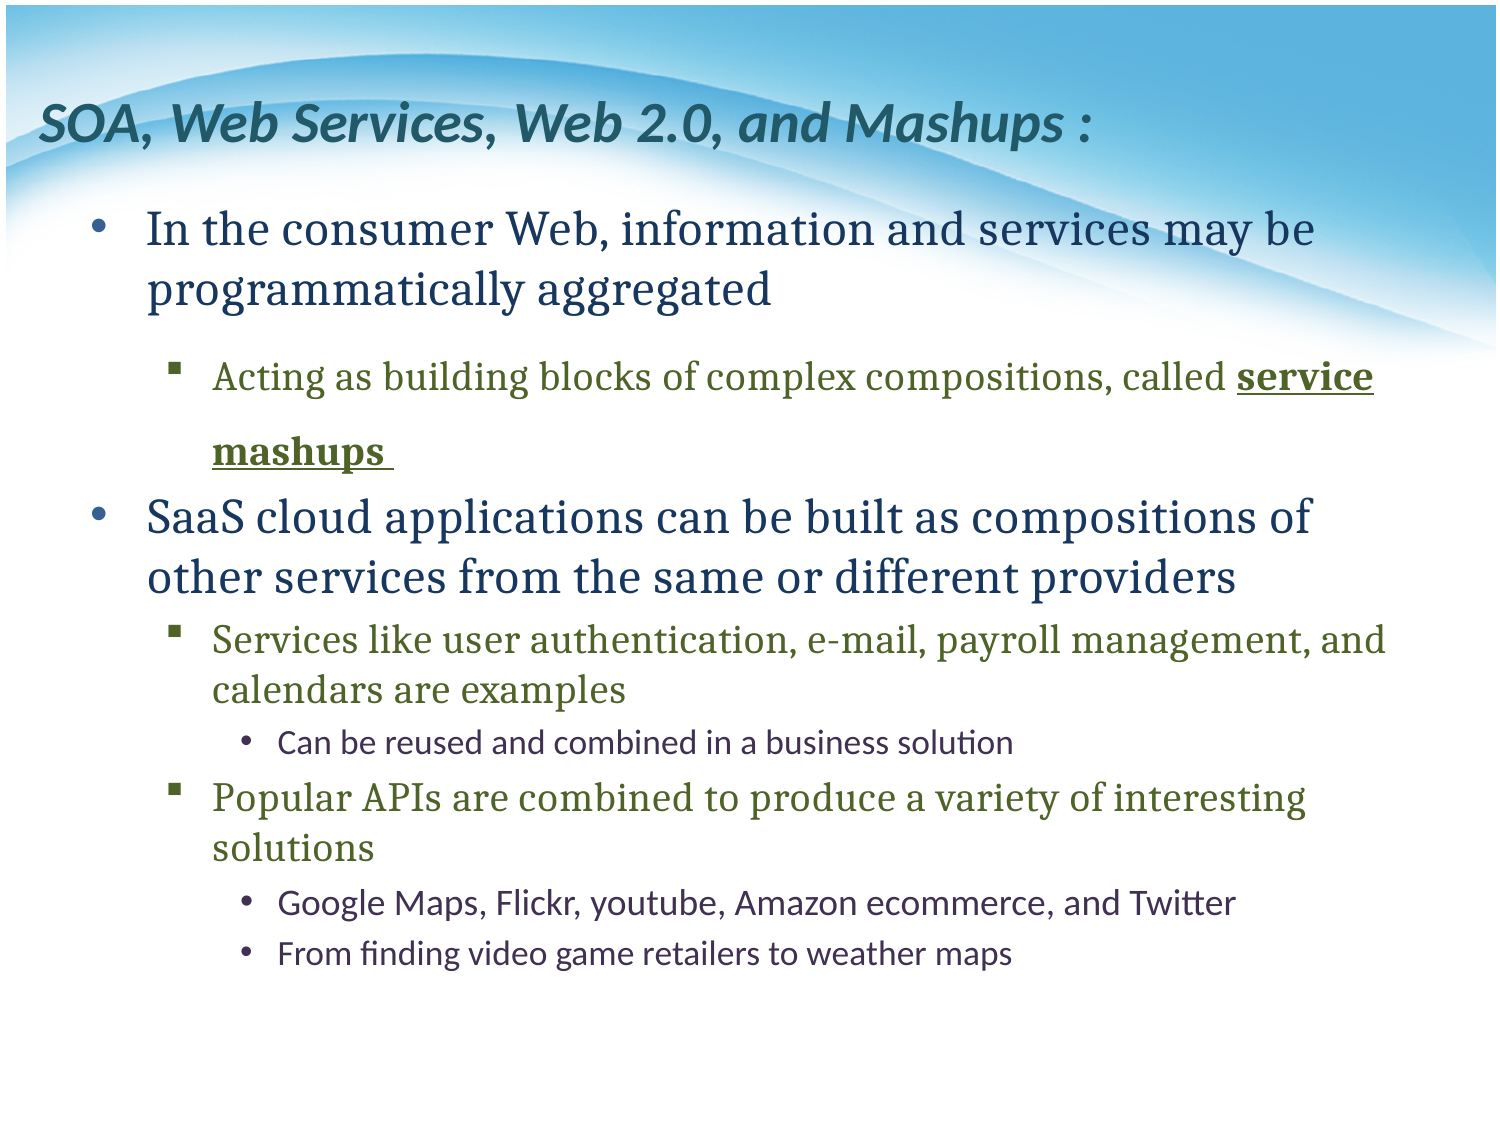

# SOA, Web Services, Web 2.0, and Mashups :
In the consumer Web, information and services may be programmatically aggregated
Acting as building blocks of complex compositions, called service mashups
SaaS cloud applications can be built as compositions of other services from the same or different providers
Services like user authentication, e-mail, payroll management, and calendars are examples
Can be reused and combined in a business solution
Popular APIs are combined to produce a variety of interesting solutions
Google Maps, Flickr, youtube, Amazon ecommerce, and Twitter
From finding video game retailers to weather maps